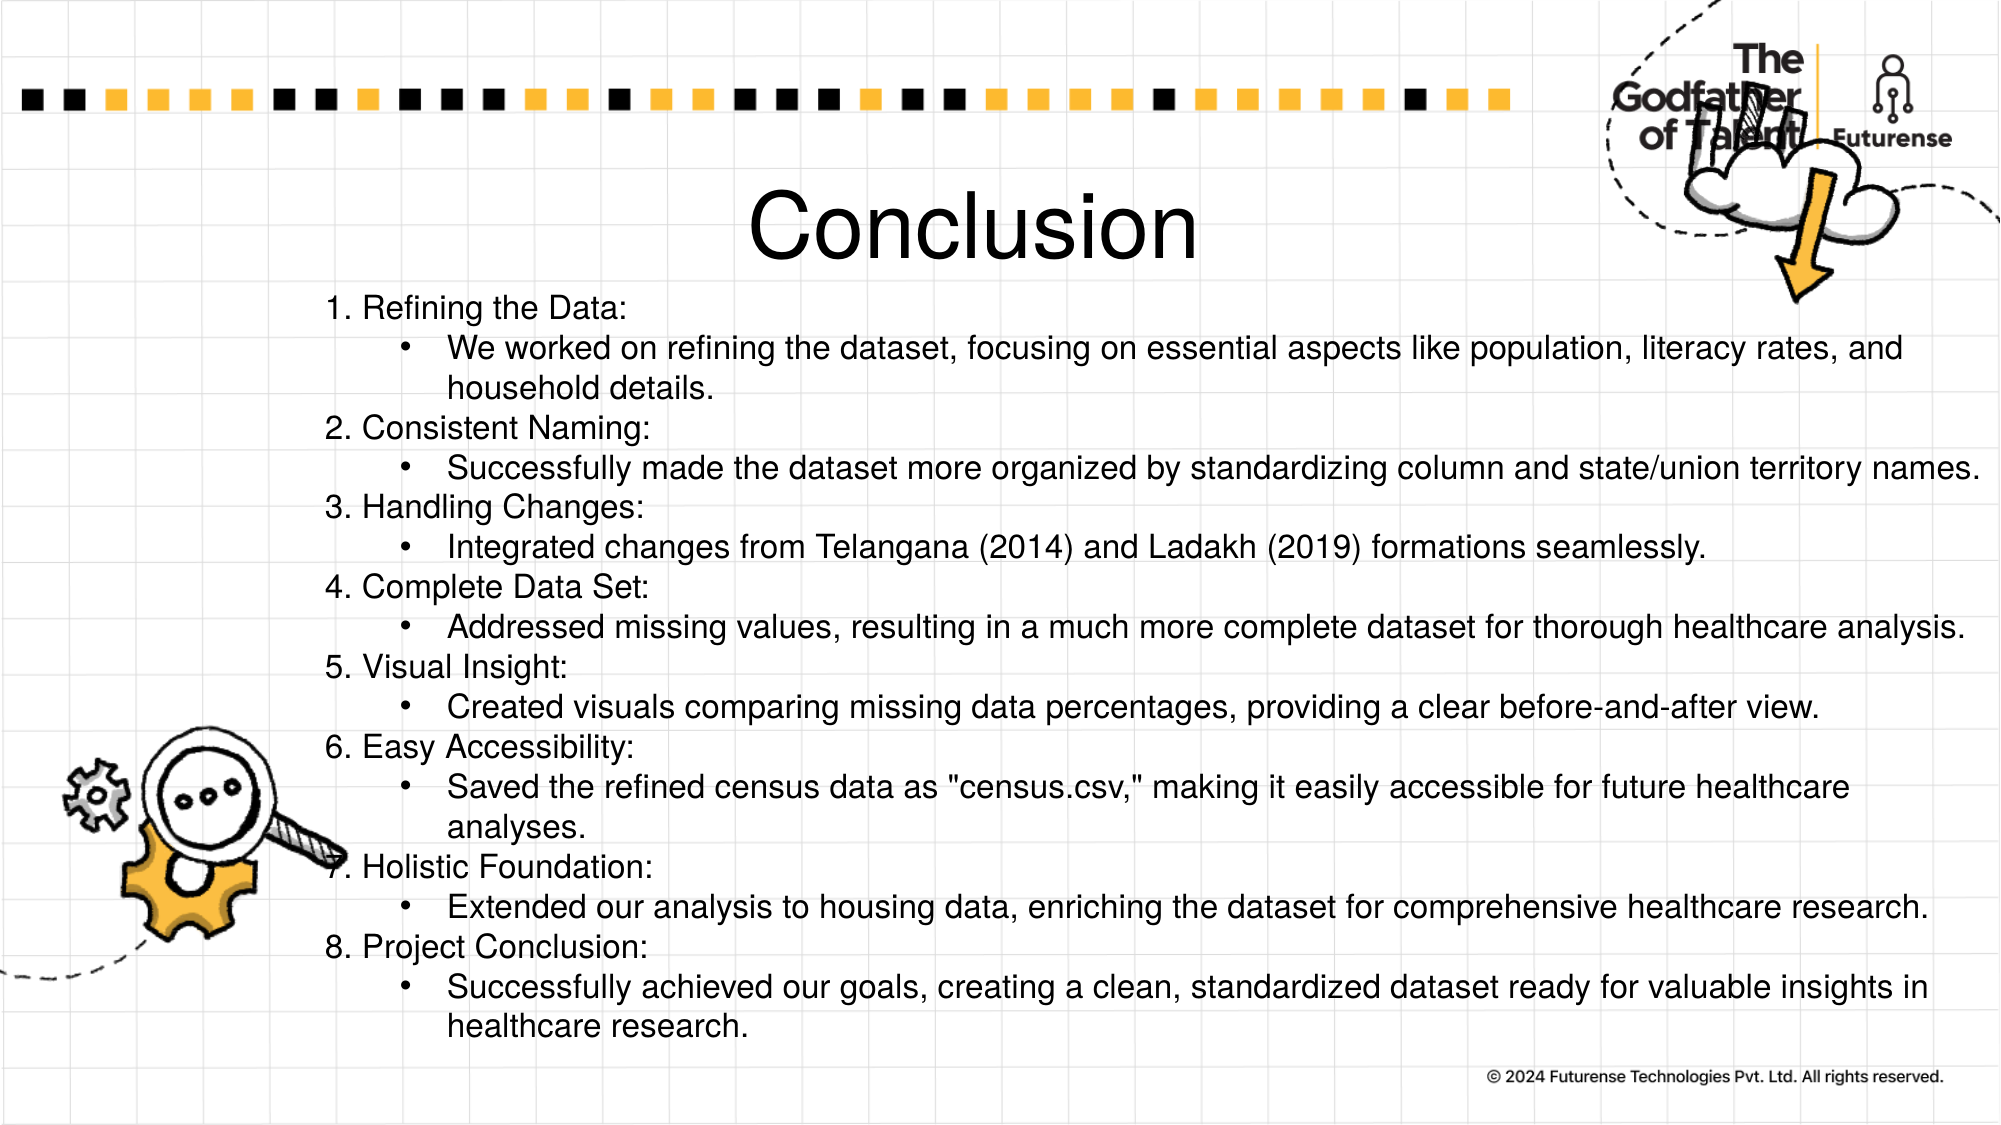

# Conclusion
1. Refining the Data:
We worked on refining the dataset, focusing on essential aspects like population, literacy rates, and household details.
2. Consistent Naming:
Successfully made the dataset more organized by standardizing column and state/union territory names.
3. Handling Changes:
Integrated changes from Telangana (2014) and Ladakh (2019) formations seamlessly.
4. Complete Data Set:
Addressed missing values, resulting in a much more complete dataset for thorough healthcare analysis.
5. Visual Insight:
Created visuals comparing missing data percentages, providing a clear before-and-after view.
6. Easy Accessibility:
Saved the refined census data as "census.csv," making it easily accessible for future healthcare analyses.
7. Holistic Foundation:
Extended our analysis to housing data, enriching the dataset for comprehensive healthcare research.
8. Project Conclusion:
Successfully achieved our goals, creating a clean, standardized dataset ready for valuable insights in healthcare research.